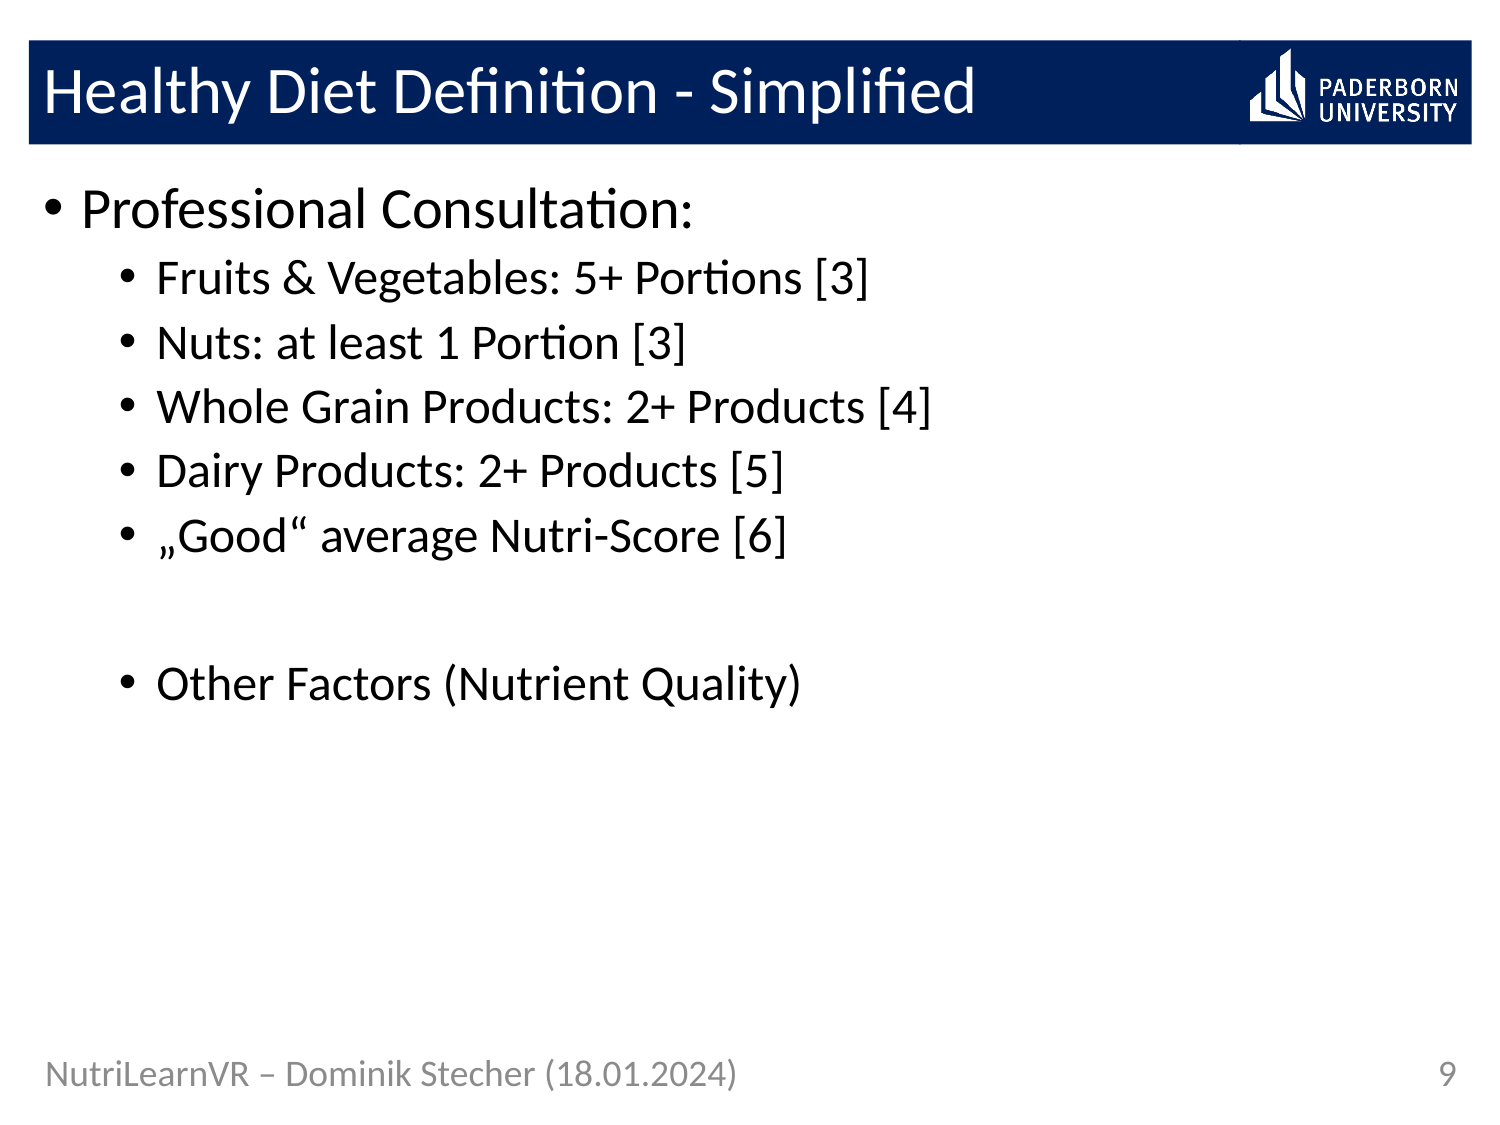

# Healthy Diet Definition - Simplified
Professional Consultation:
Fruits & Vegetables: 5+ Portions [3]
Nuts: at least 1 Portion [3]
Whole Grain Products: 2+ Products [4]
Dairy Products: 2+ Products [5]
„Good“ average Nutri-Score [6]

Other Factors (Nutrient Quality)
9